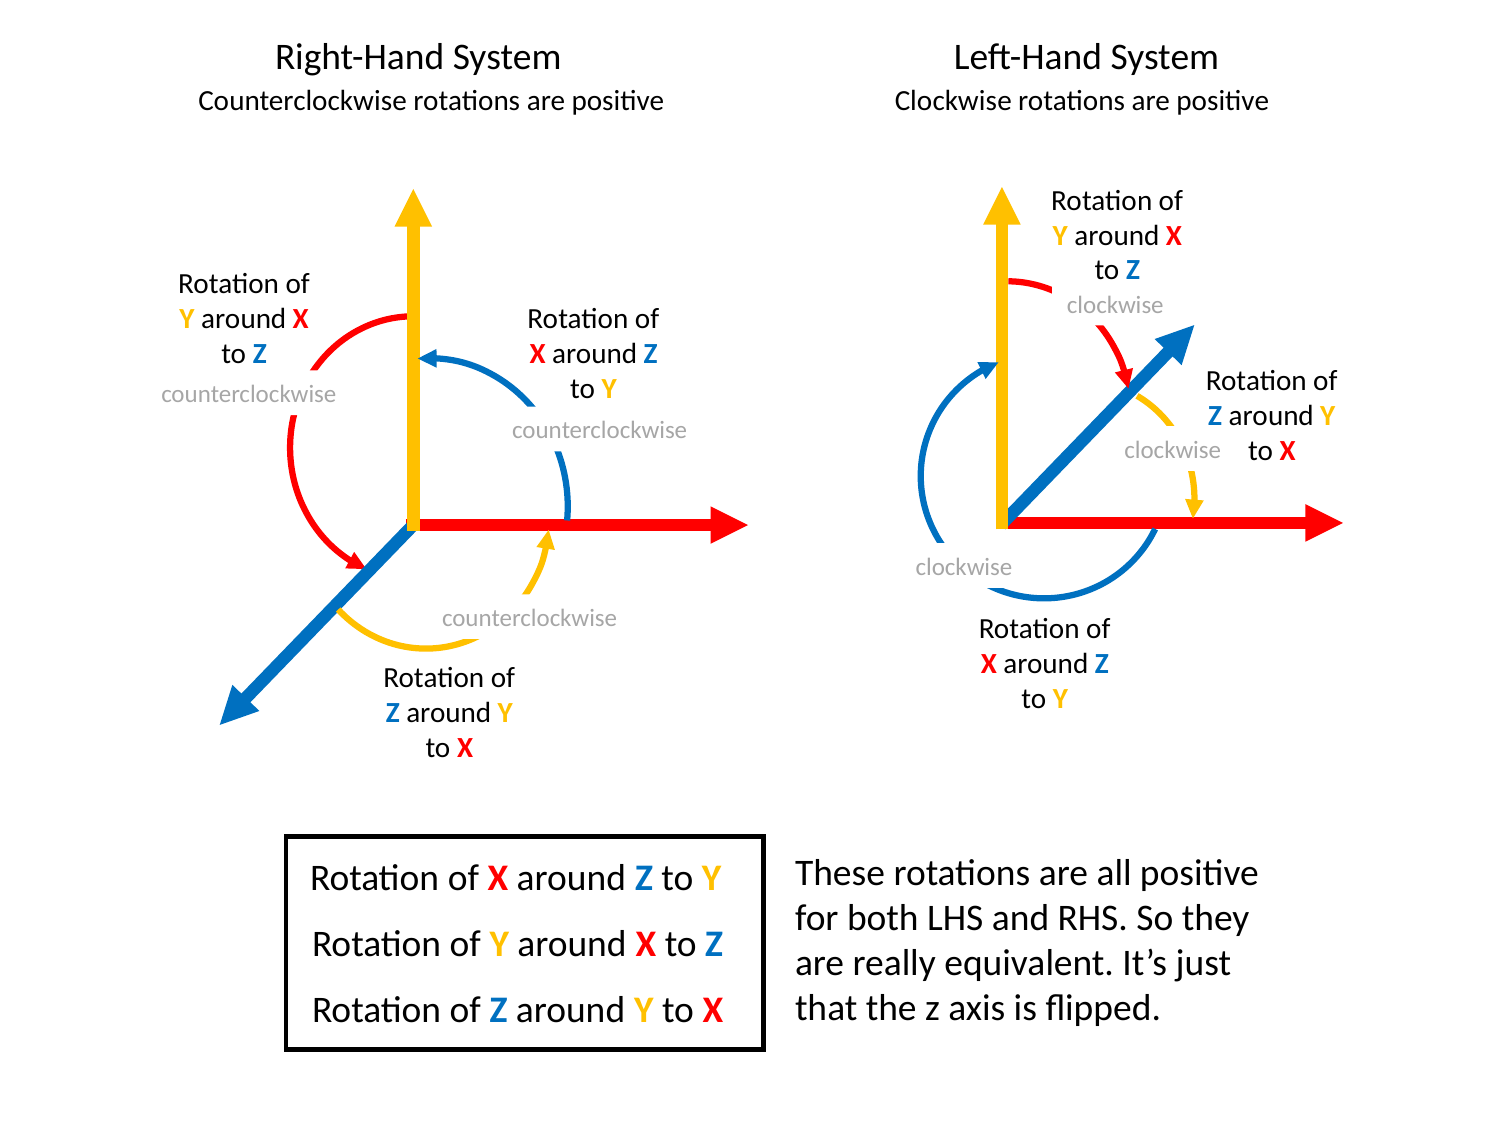

Right-Hand System
Left-Hand System
Clockwise rotations are positive
Counterclockwise rotations are positive
Rotation of Y around X to Z
clockwise

Rotation of Y around X to Z
Rotation of X around Z
to Y

Rotation of Z around Y to X

clockwise

counterclockwise

counterclockwise
Rotation of Z around Y to X
counterclockwise
clockwise
Rotation of X around Z
to Y

These rotations are all positive for both LHS and RHS. So they are really equivalent. It’s just that the z axis is flipped.
Rotation of X around Z to Y
Rotation of Y around X to Z
Rotation of Z around Y to X